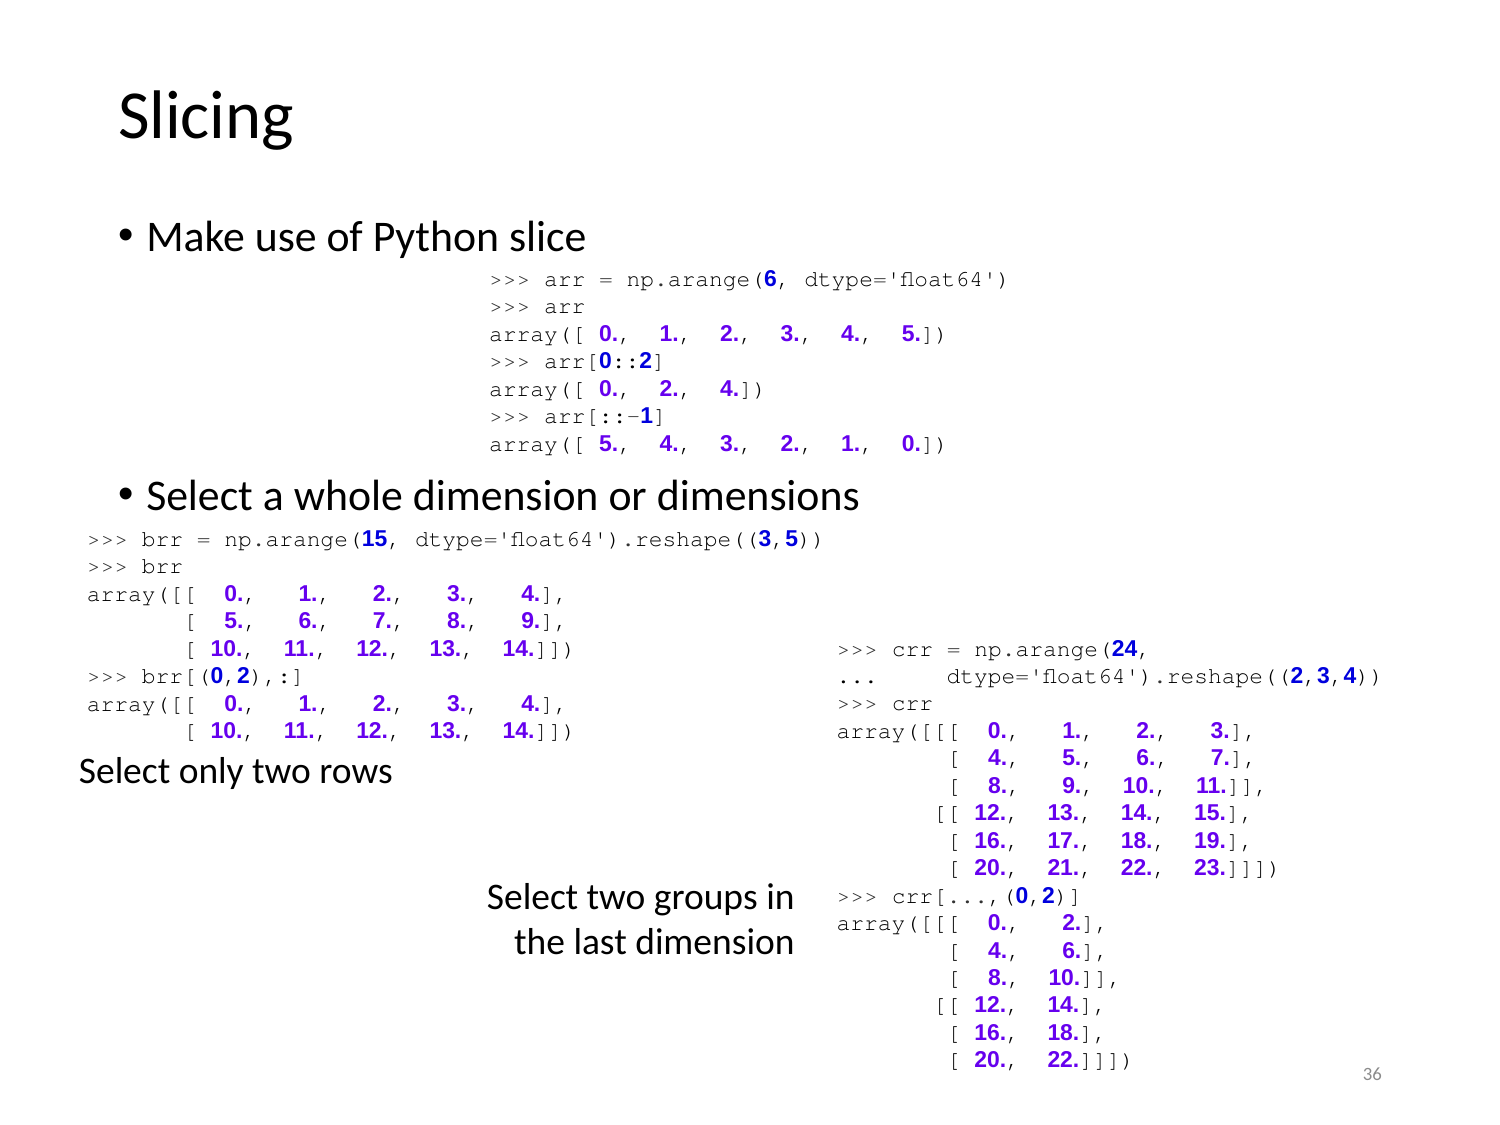

# Slicing
Make use of Python slice
>>> arr = np.arange(6, dtype='float64')
>>> arr
array([ 0.,  1.,  2.,  3.,  4.,  5.])
>>> arr[0::2]
array([ 0.,  2.,  4.])
>>> arr[::-1]
array([ 5.,  4.,  3.,  2.,  1.,  0.])
Select a whole dimension or dimensions
>>> brr = np.arange(15, dtype='float64').reshape((3,5))
>>> brr
array([[  0.,   1.,   2.,   3.,   4.],
       [  5.,   6.,   7.,   8.,   9.],
       [ 10.,  11.,  12.,  13.,  14.]])
>>> brr[(0,2),:]
array([[  0.,   1.,   2.,   3.,   4.],
       [ 10.,  11.,  12.,  13.,  14.]])
>>> crr = np.arange(24,
...     dtype='float64').reshape((2,3,4))
>>> crr
array([[[  0.,   1.,   2.,   3.],
        [  4.,   5.,   6.,   7.],
        [  8.,   9.,  10.,  11.]],
       [[ 12.,  13.,  14.,  15.],
        [ 16.,  17.,  18.,  19.],
        [ 20.,  21.,  22.,  23.]]])
>>> crr[...,(0,2)]
array([[[  0.,   2.],
        [  4.,   6.],
        [  8.,  10.]],
       [[ 12.,  14.],
        [ 16.,  18.],
        [ 20.,  22.]]])
Select only two rows
Select two groups in the last dimension
36